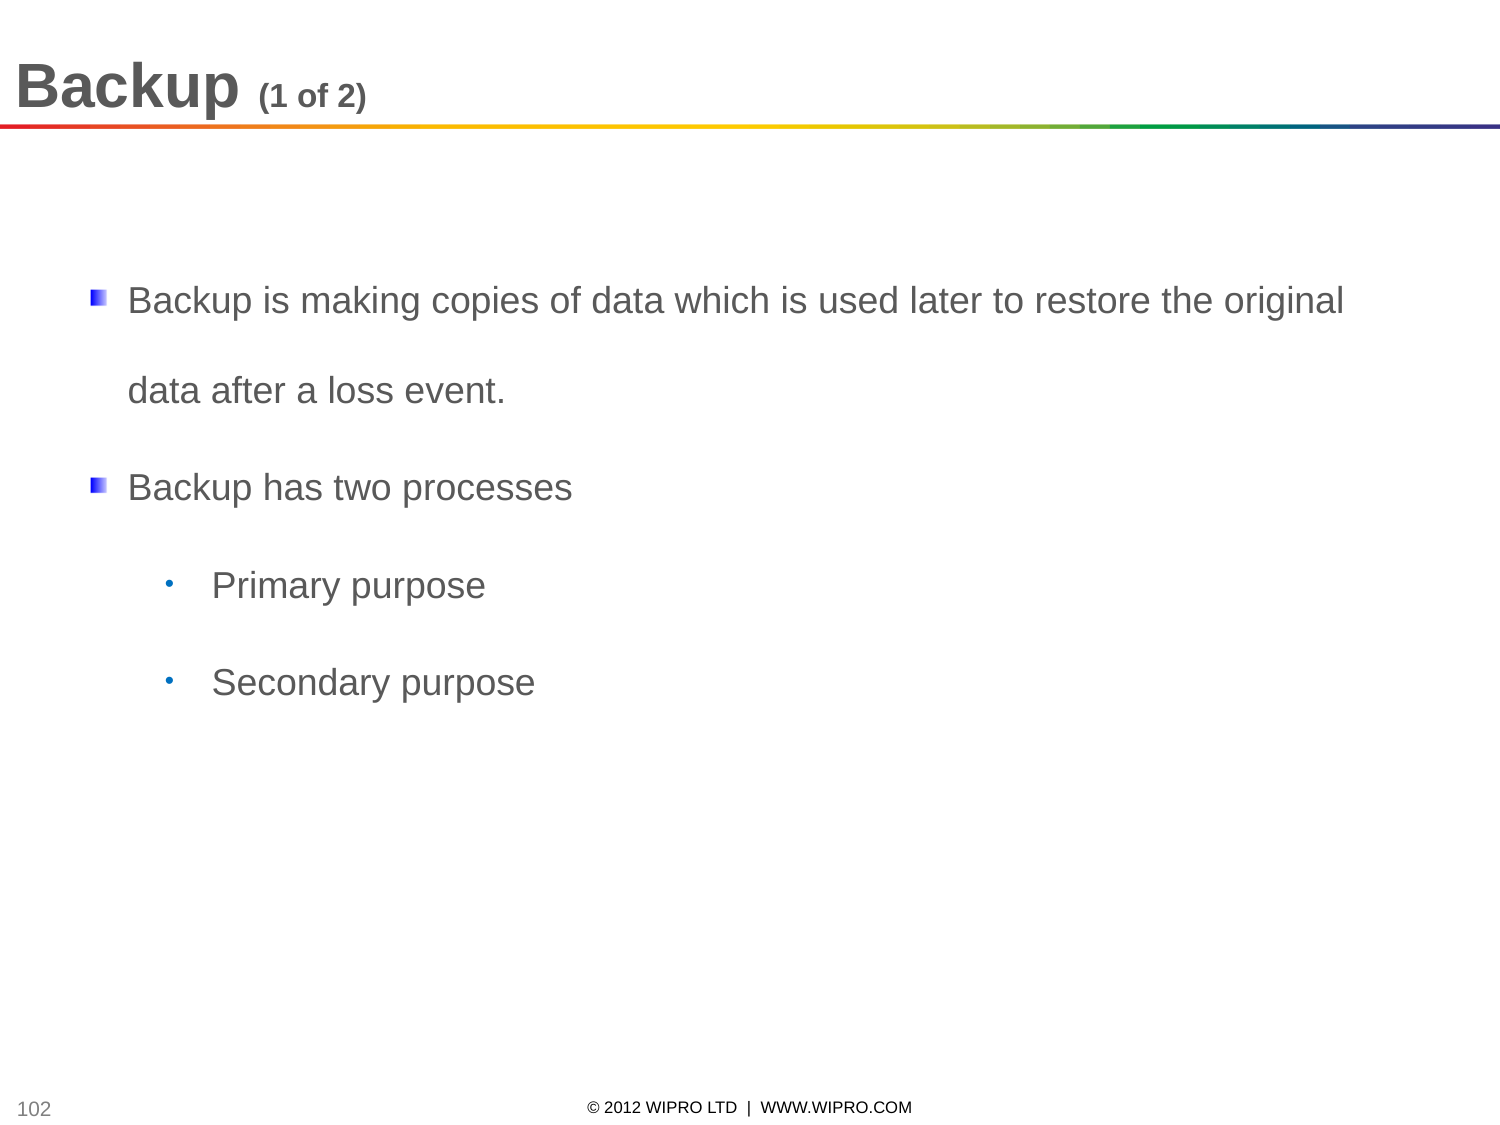

Backup (1 of 2)
Backup is making copies of data which is used later to restore the original data after a loss event.
Backup has two processes
Primary purpose
Secondary purpose